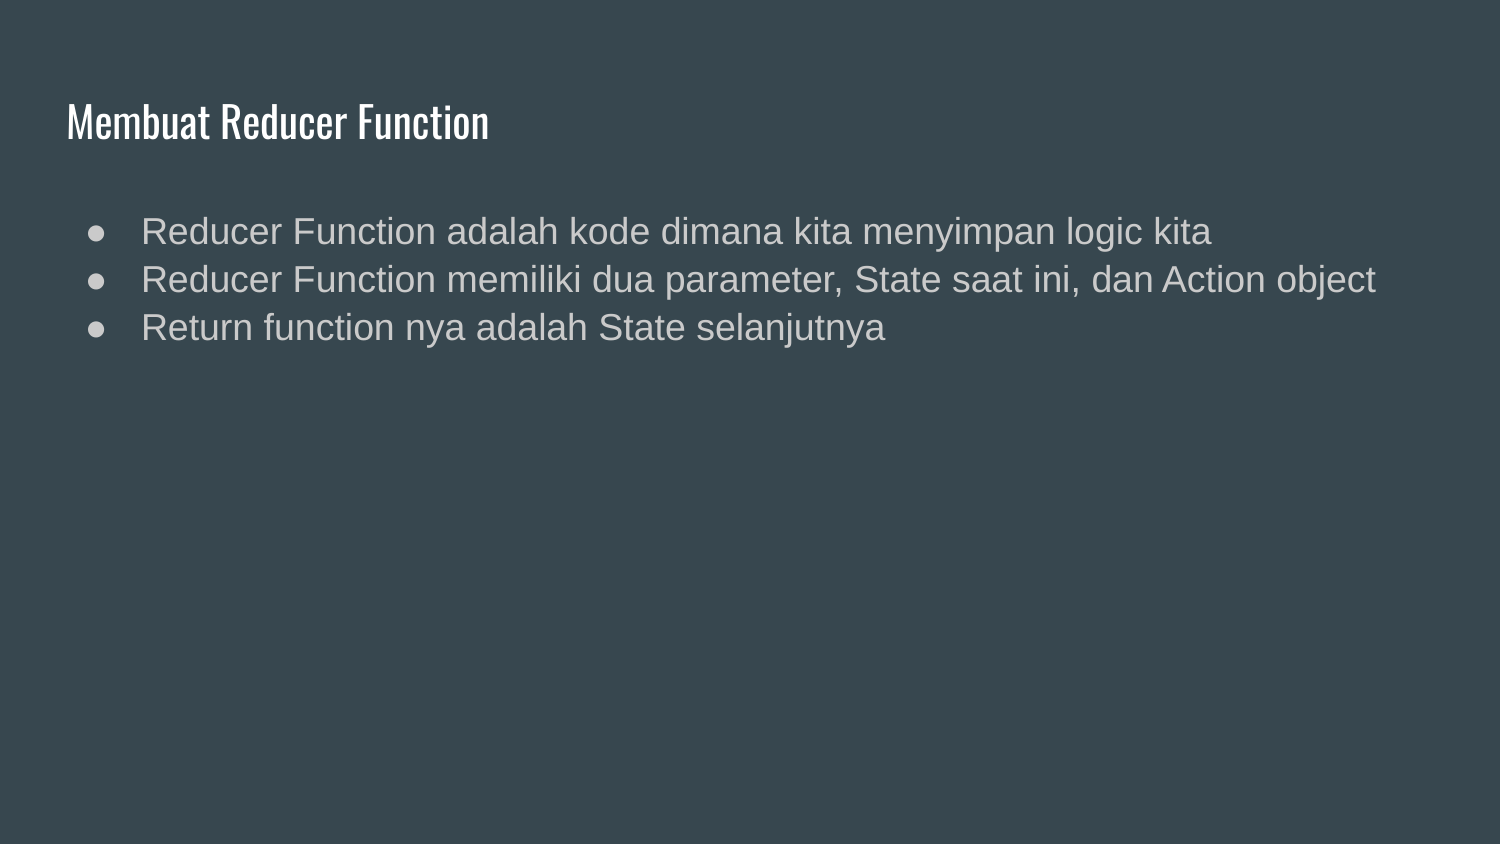

# Membuat Reducer Function
Reducer Function adalah kode dimana kita menyimpan logic kita
Reducer Function memiliki dua parameter, State saat ini, dan Action object
Return function nya adalah State selanjutnya